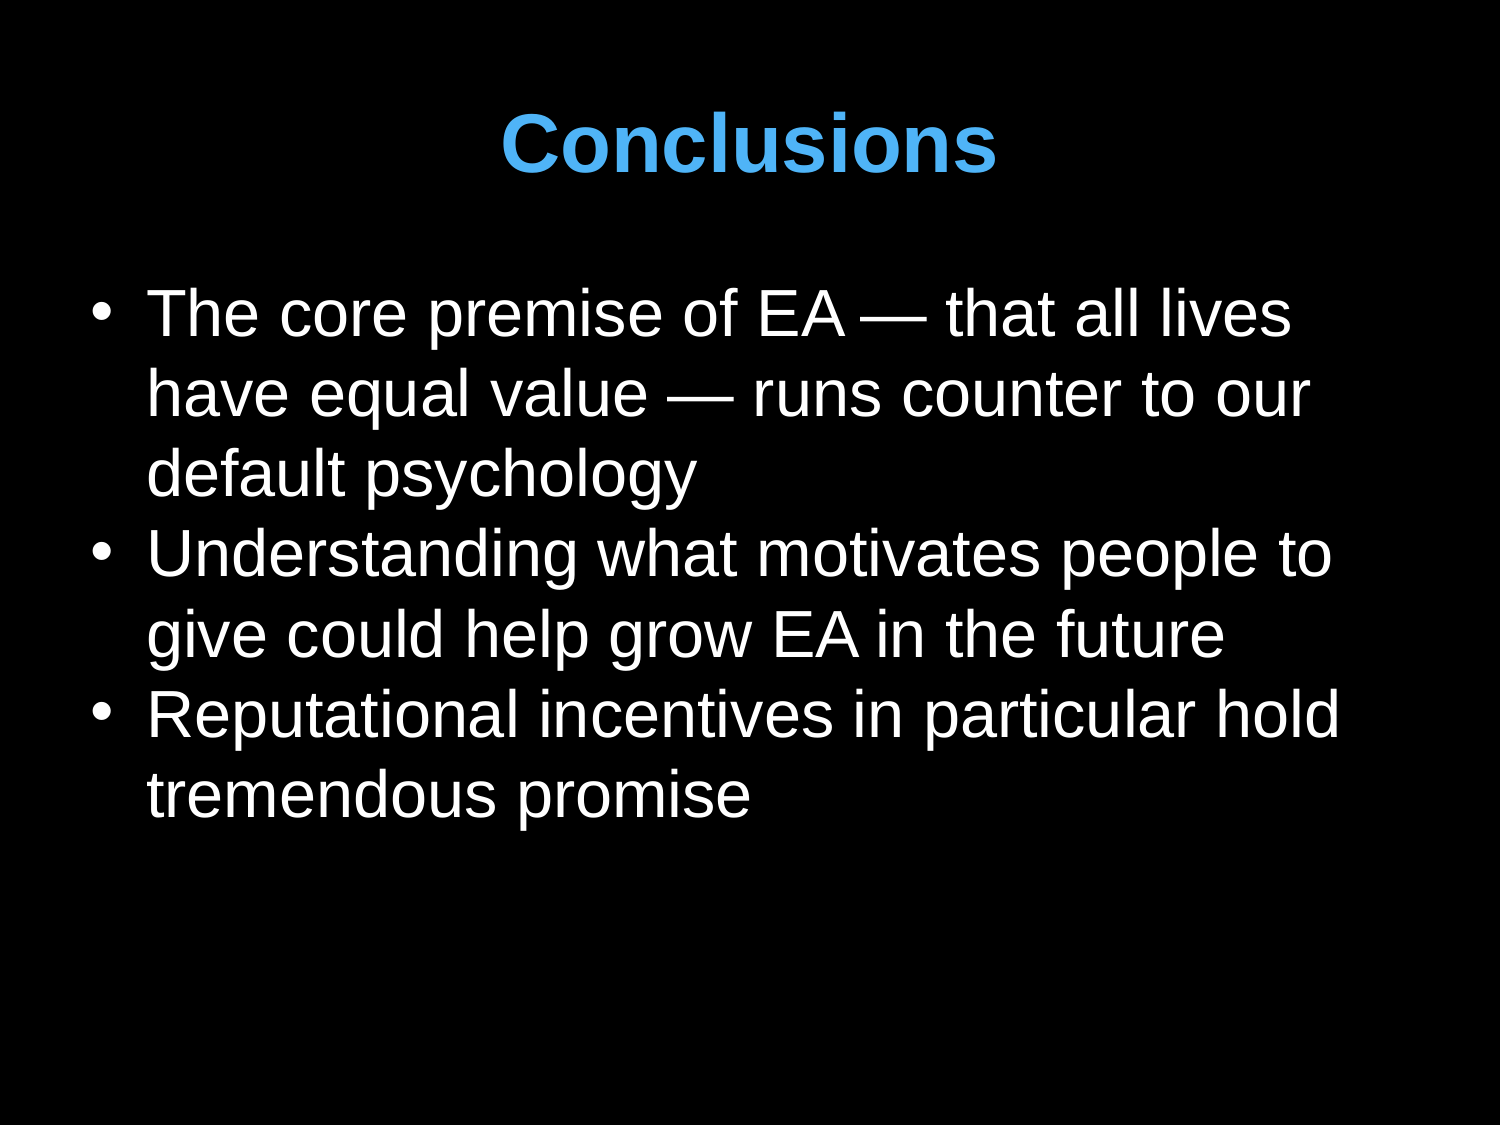

# Conclusions
The core premise of EA — that all lives have equal value — runs counter to our default psychology
Understanding what motivates people to give could help grow EA in the future
Reputational incentives in particular hold tremendous promise